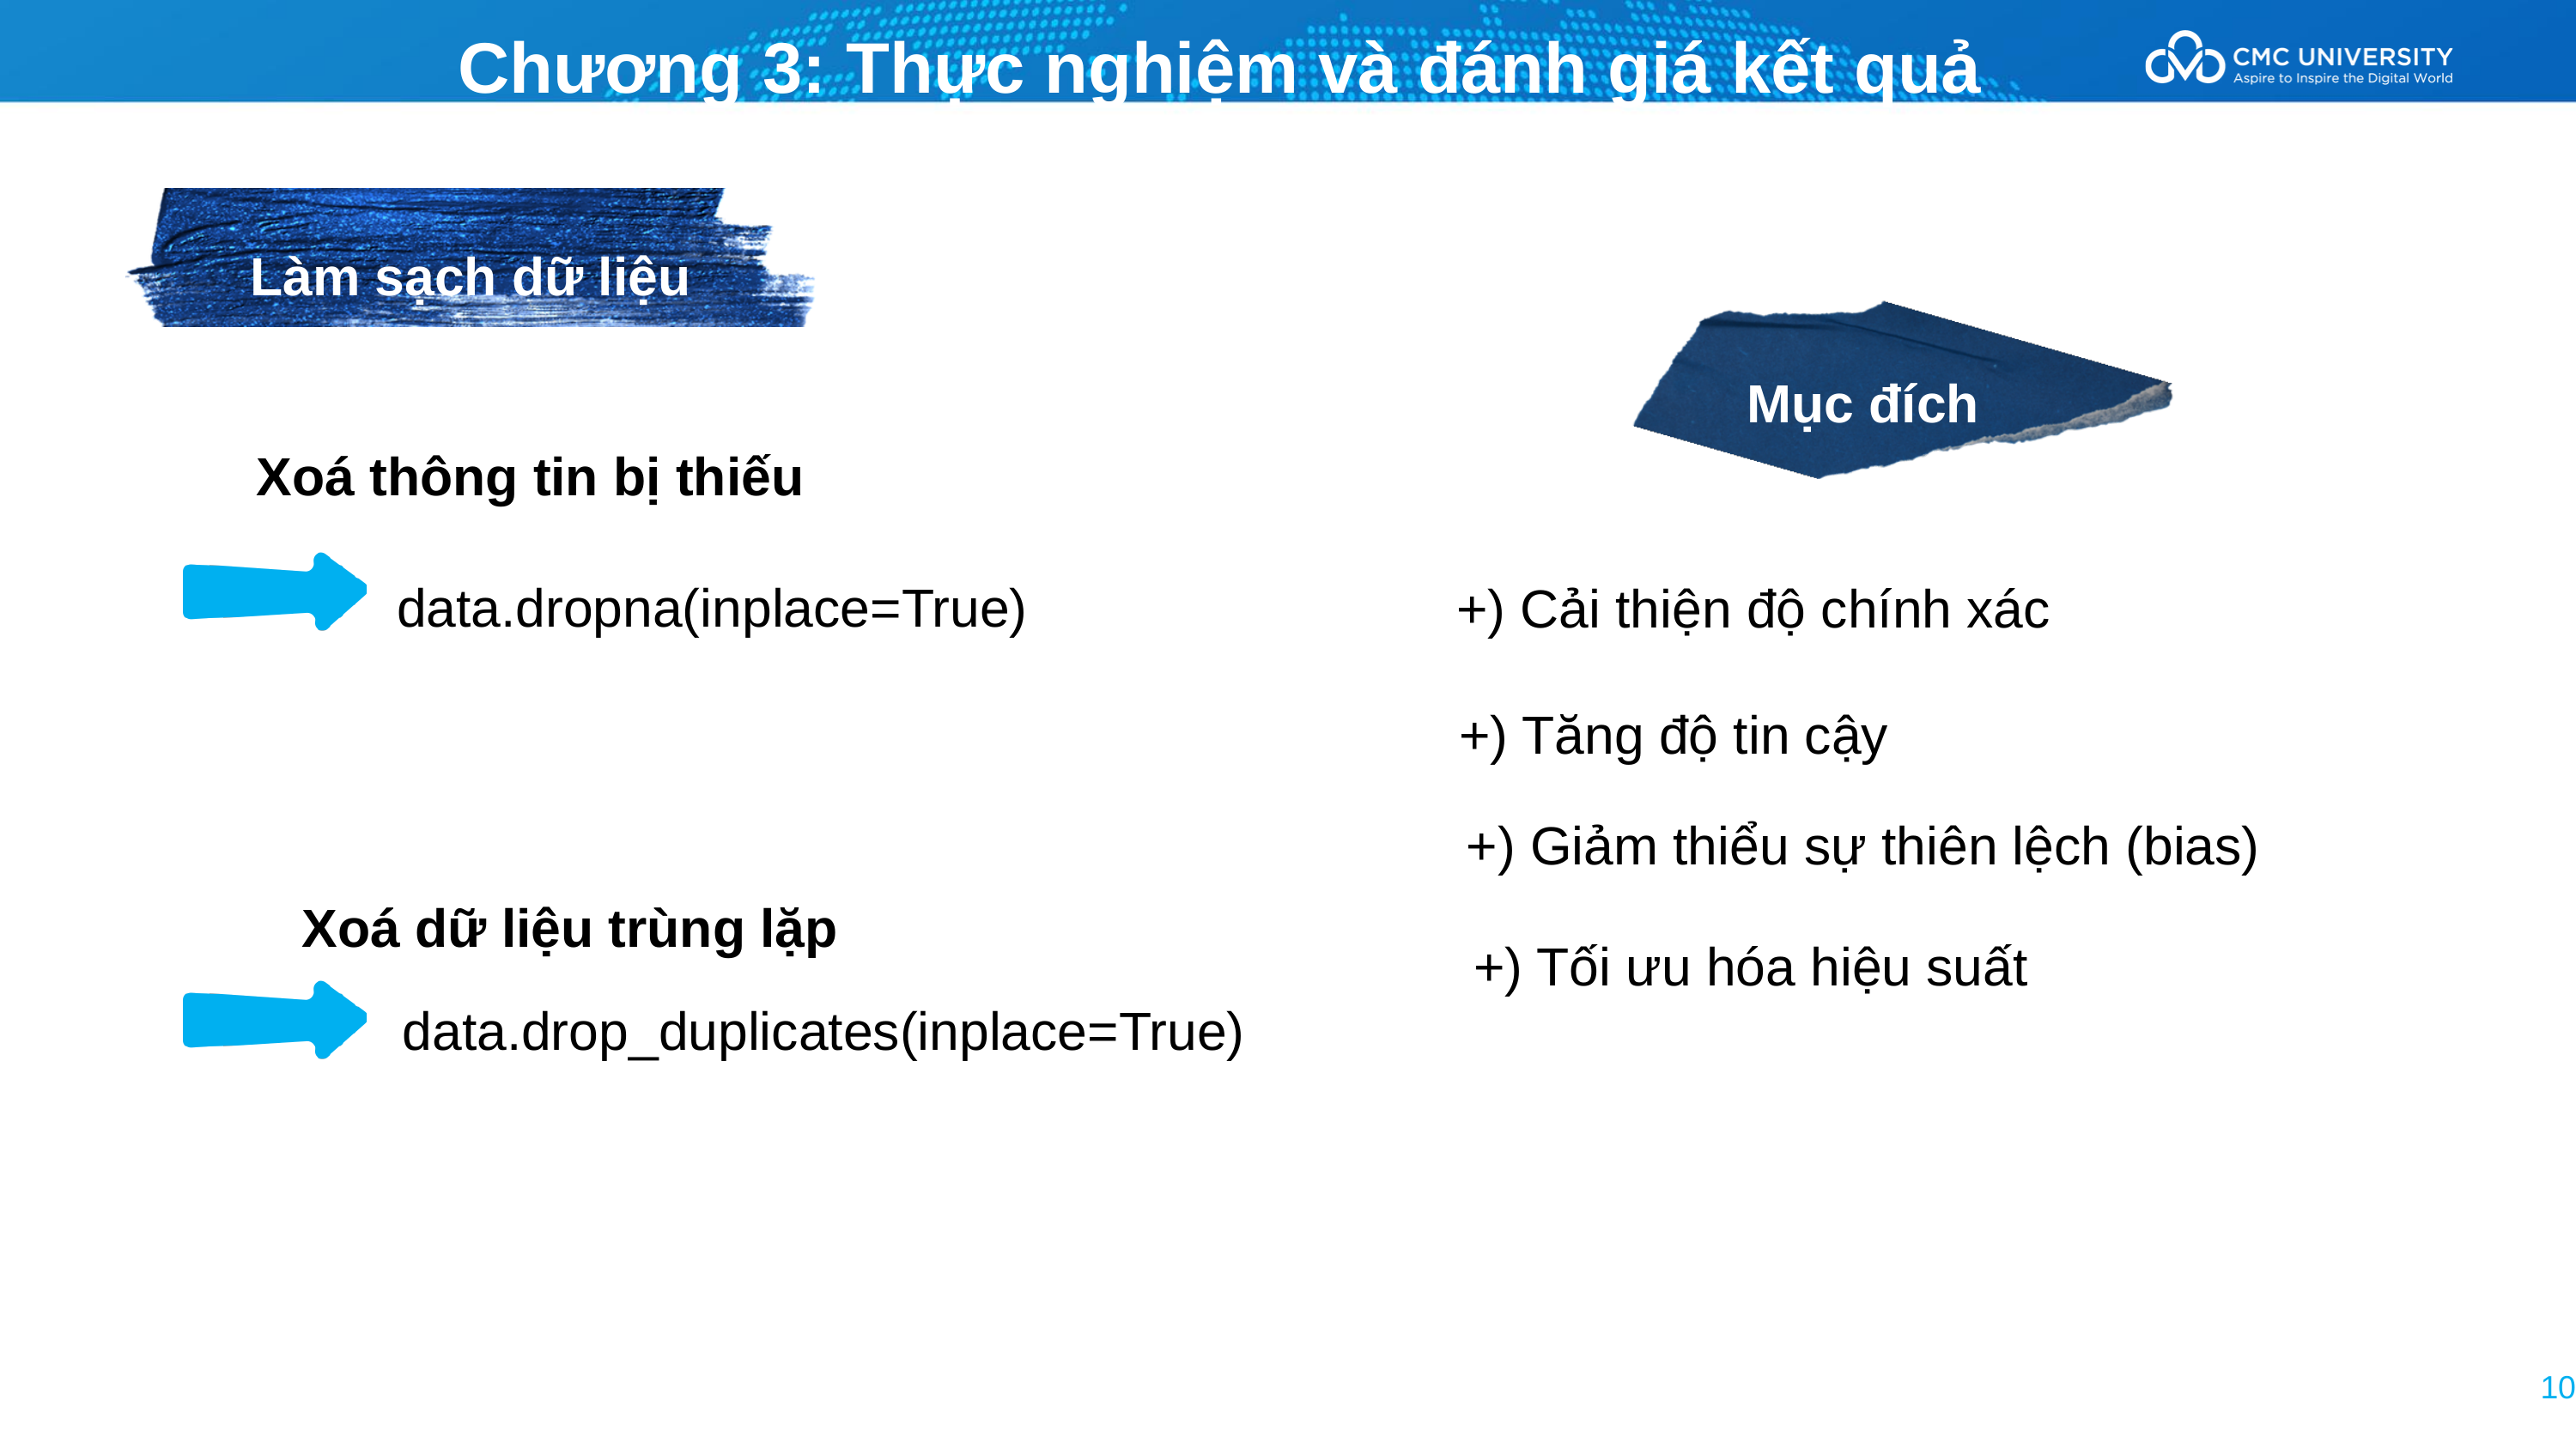

Chương 3: Thực nghiệm và đánh giá kết quả

Làm sạch dữ liệu

Mục đích
Xoá thông tin bị thiếu
data.dropna(inplace=True)
+) Cải thiện độ chính xác

+) Tăng độ tin cậy
+) Giảm thiểu sự thiên lệch (bias)
Xoá dữ liệu trùng lặp
+) Tối ưu hóa hiệu suất
data.drop_duplicates(inplace=True)

10